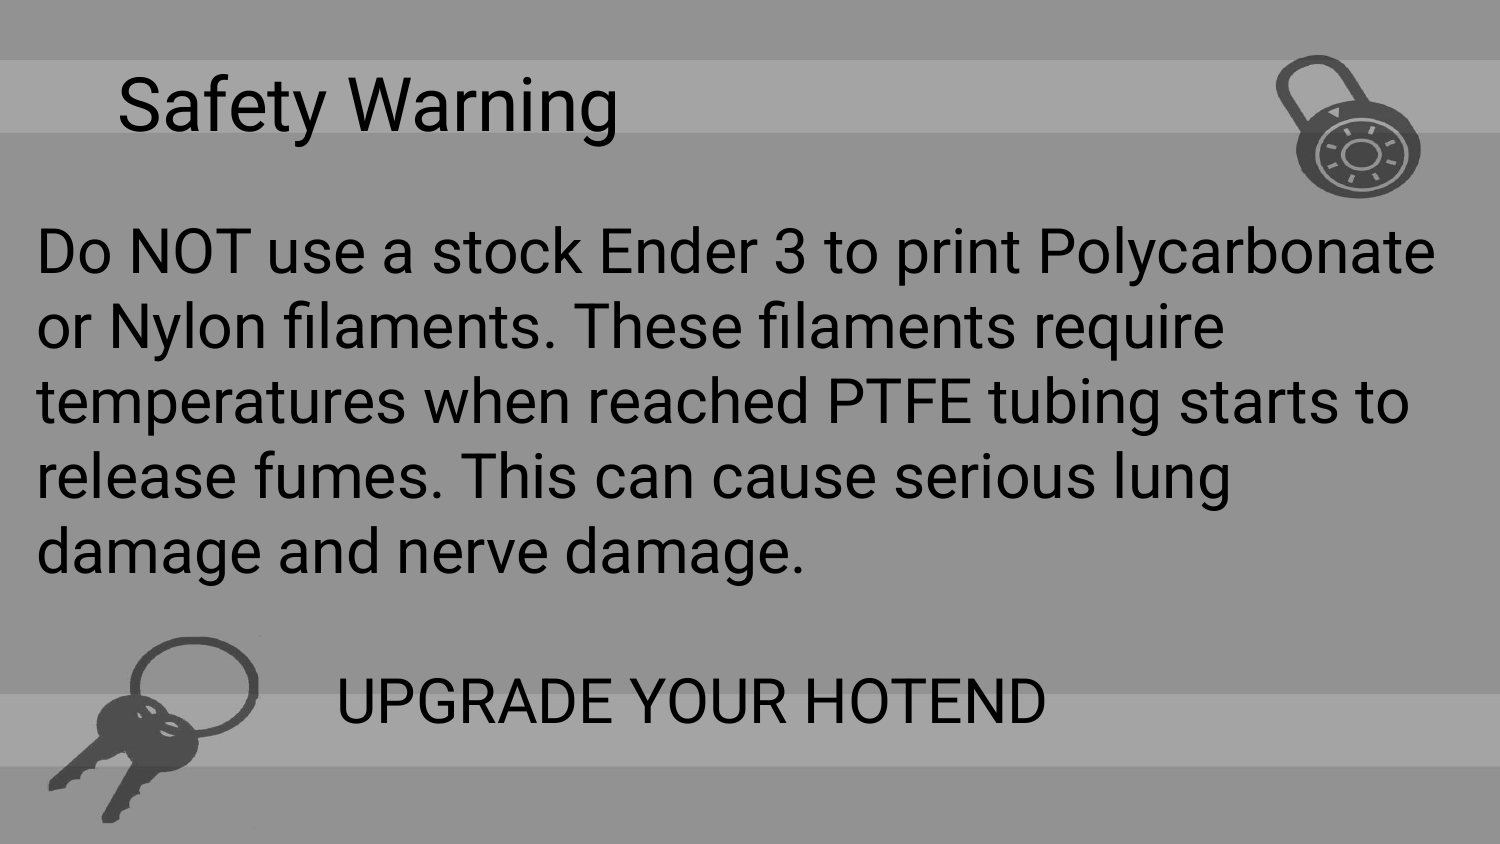

Safety Warning

Do NOT use a stock Ender 3 to print Polycarbonate or Nylon filaments. These filaments require temperatures when reached PTFE tubing starts to release fumes. This can cause serious lung damage and nerve damage.

UPGRADE YOUR HOTEND